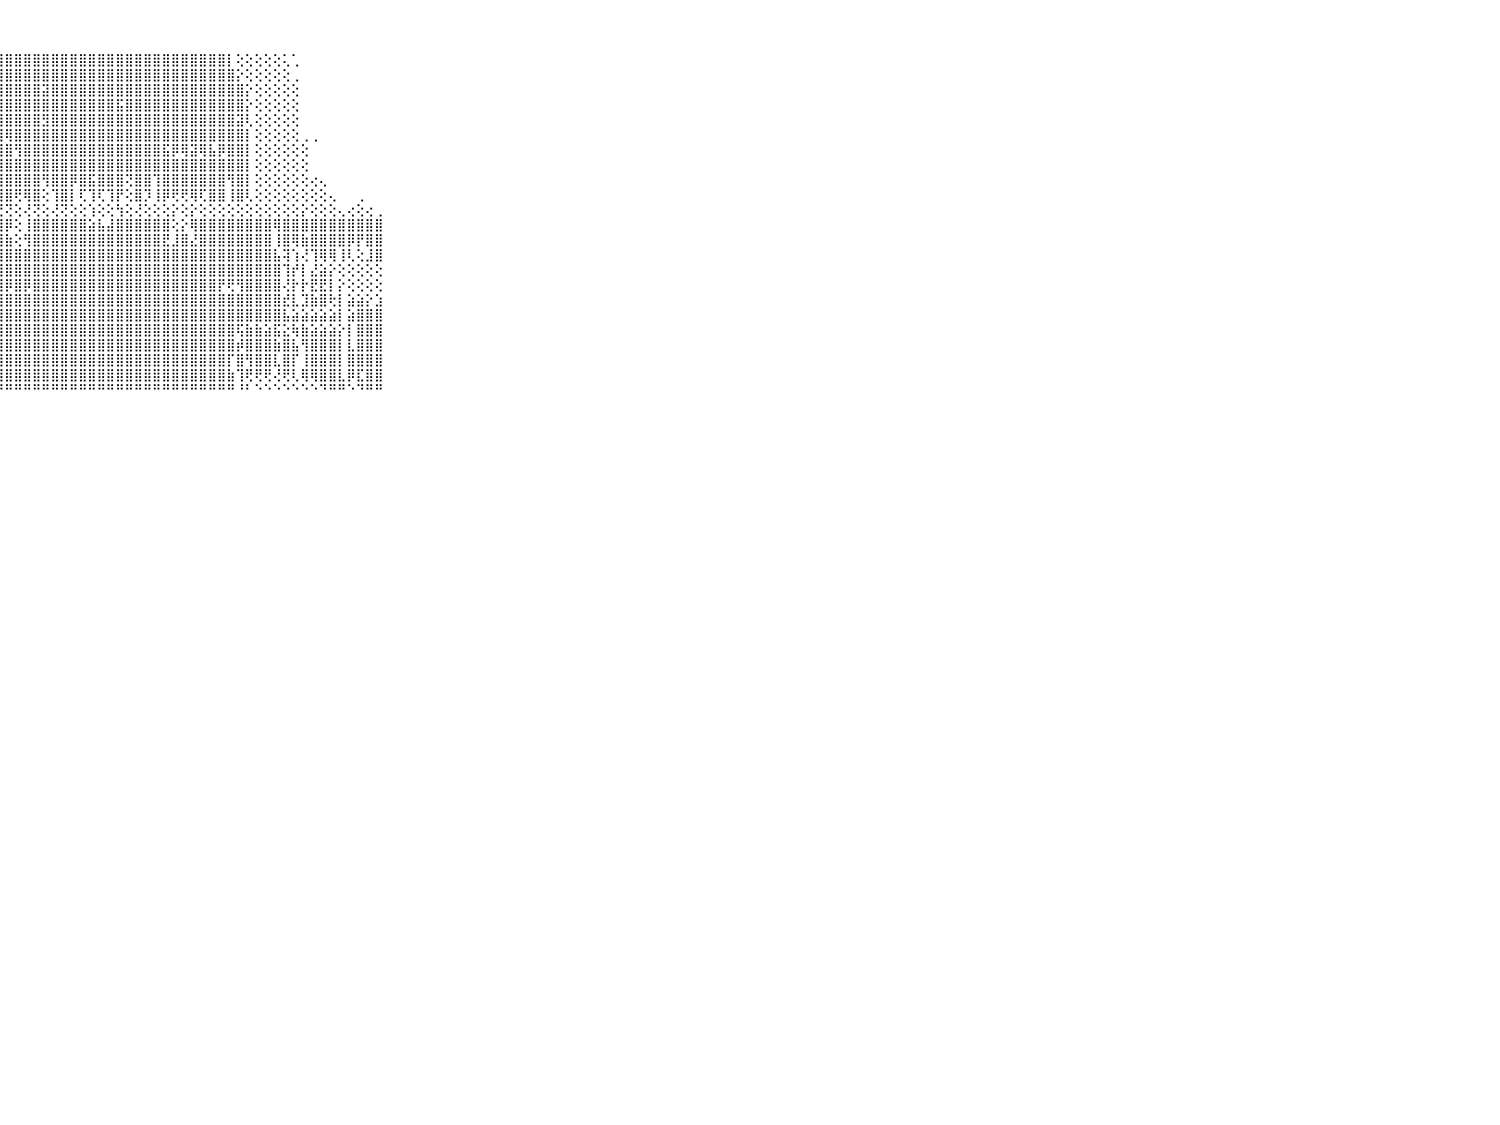

⠀⠀⠀⠀⠀⠀⠀⠀⠀⠀⠀⠀⠀⢕⢕⢕⢕⢕⢕⢕⣸⣯⣿⢿⣿⣿⣿⣿⣿⣿⣿⣿⣿⣿⣿⣿⣿⣿⣿⣿⣿⣿⣿⣿⣿⣿⣿⣿⣿⣿⣿⣿⡇⢕⢕⢕⢕⢕⢅⢁⠀⠀⠀⠀⠀⠀⠀⠀⠀⠀⠀⠀⠀⠀⠀⠀⠀⠀⠀⠀⠀
⠀⠀⠀⠀⠀⠀⠀⠀⠀⠀⠀⠀⠀⢕⢕⢕⢕⢕⢕⣵⣿⣿⣿⣿⣿⣿⣿⣿⣿⣿⣿⣿⣿⣿⣿⣿⣿⣿⣿⣿⣿⣿⣿⣿⣿⣿⣿⣿⣿⣿⣿⣿⣿⡕⢕⢕⢕⢕⢕⢀⠀⠀⠀⠀⠀⠀⠀⠀⠀⠀⠀⠀⠀⠀⠀⠀⠀⠀⠀⠀⠀
⠀⠀⠀⠀⠀⠀⠀⠀⠀⠀⠀⠀⠀⢕⢕⢕⢕⢕⢱⣿⣿⣷⣿⣿⣿⣿⣿⣿⣿⣿⣿⣿⣽⣿⣿⣿⣿⣿⣿⣿⣿⣿⣿⣿⣿⣿⣿⣿⣿⣿⣿⣿⣿⣿⡕⢕⢕⢕⢕⢕⠀⠀⠀⠀⠀⠀⠀⠀⠀⠀⠀⠀⠀⠀⠀⠀⠀⠀⠀⠀⠀
⠀⠀⠀⠀⠀⠀⠀⠀⠀⠀⠀⠀⠀⢕⢕⢕⢕⢕⢱⣿⣿⣿⣿⣿⣿⣿⣿⣿⣿⣿⣿⣿⣿⣿⣿⣿⣿⣿⣿⣿⣯⣿⣿⣿⣿⣿⣿⣿⣿⣿⣿⣿⣿⣿⡕⢕⢕⢕⢕⢕⠀⠀⠀⠀⠀⠀⠀⠀⠀⠀⠀⠀⠀⠀⠀⠀⠀⠀⠀⠀⠀
⠀⠀⠀⠀⠀⠀⠀⠀⠀⠀⠀⠀⢕⢕⢕⢕⢕⢕⢜⣽⣿⣿⣿⣿⣿⣿⣿⣿⣿⣿⣿⣿⣻⣿⣿⣿⣿⣿⣿⣿⣿⣿⣿⣿⣿⣿⣿⣿⣿⣿⣿⣿⣿⣽⢇⢕⢕⢕⢕⢕⠀⠀⠀⠀⠀⠀⠀⠀⠀⠀⠀⠀⠀⠀⠀⠀⠀⠀⠀⠀⠀
⠀⠀⠀⠀⠀⠀⠀⠀⠀⠀⠀⠀⢕⢕⢕⢕⢕⢕⢜⣿⣿⡿⢿⢿⡿⡿⢿⢿⢿⣿⣿⣿⣿⣿⣿⣿⣿⣿⣿⣿⣿⣿⣿⣿⣿⣿⣿⣿⣿⣿⣿⣿⣿⣿⡇⢕⢕⢕⢕⢕⢀⢀⠀⠀⠀⠀⠀⠀⠀⠀⠀⠀⠀⠀⠀⠀⠀⠀⠀⠀⠀
⠀⠀⠀⠀⠀⠀⠀⠀⠀⠀⠀⠀⢕⢕⢕⢕⢕⢕⢕⣿⣿⣟⣷⡟⢟⣿⡟⣻⣿⢻⣿⣿⣿⣿⣿⣿⣿⣿⣿⣿⣿⣿⣿⣿⣿⣯⡿⢿⣽⢿⣧⡿⣿⣿⡇⢕⢕⢕⢕⢕⢕⠀⠀⠀⠀⠀⠀⠀⠀⠀⠀⠀⠀⠀⠀⠀⠀⠀⠀⠀⠀
⠀⠀⠀⠀⠀⠀⠀⠀⠀⠀⠀⢔⢕⢕⢕⢕⢕⢕⢱⣿⣿⣿⣿⣿⣿⣿⣿⣿⣿⣿⣿⣿⣿⣿⣿⣿⣿⣿⣿⣿⣿⣿⣿⣿⣿⣿⣿⣿⣿⣿⣿⣿⣿⣿⡇⢕⢕⢕⢕⢕⢕⠀⠀⠀⠀⠀⠀⠀⠀⠀⠀⠀⠀⠀⠀⠀⠀⠀⠀⠀⠀
⠀⠀⠀⠀⠀⠀⠀⠀⠀⠀⠀⠕⢕⢕⢕⢕⢕⢕⢕⣿⣿⢟⣿⣿⢿⣿⣿⣿⣿⣿⣿⣿⢻⣿⣿⡿⣿⣯⣿⣿⣿⢝⣿⣿⢹⣿⣿⣿⣿⣿⣿⣿⢻⣿⡇⢕⢕⢕⢕⢕⢕⢔⢄⠀⠀⠀⠀⠀⠀⠀⠀⠀⠀⠀⠀⠀⠀⠀⠀⠀⠀
⠀⠀⠀⠀⠀⠀⠀⠀⠀⠀⠀⢕⢕⢕⣵⢕⢕⢕⢕⢿⡝⢕⢫⢿⢜⢾⣿⣿⣿⢟⢿⣿⢕⢹⣿⡇⢏⢹⢏⢹⡟⢕⣿⡹⢸⡿⢟⢟⢿⢏⣿⣿⢸⣿⢇⢕⢕⢕⢕⢕⢕⢕⢕⢄⠀⠀⢀⠀⠀⠀⠀⠀⠀⠀⠀⠀⠀⠀⠀⠀⠀
⠀⠀⠀⠀⠀⠀⠀⠀⠀⠀⠀⢑⢕⢕⢕⢱⢇⢕⢕⢜⢕⢕⢜⢝⢜⢝⢕⢜⢝⢕⢜⢝⢕⢜⢝⢕⢕⢱⢕⢕⢳⢕⢜⢕⢕⢕⡕⢕⡕⢕⢕⢕⢕⢕⢕⢕⢕⢕⢕⢕⡕⢕⢕⢕⢄⢔⢕⢔⢀⠀⠀⠀⠀⠀⠀⠀⠀⠀⠀⠀⠀
⠀⠀⠀⠀⠀⠀⠀⠀⠀⠀⠀⣿⣿⣿⣿⣿⣿⣿⣿⣿⣿⣿⣿⣿⣿⣿⣿⣿⡿⢕⢸⣿⣿⣿⣿⣿⣿⣵⣧⣼⣿⣿⣿⣿⣿⣿⢕⡕⢿⣿⣿⣿⣿⣿⣿⣿⣿⢿⣿⣿⣿⣿⣿⣿⣿⣿⣿⣿⣿⠀⠀⠀⠀⠀⠀⠀⠀⠀⠀⠀⠀
⠀⠀⠀⠀⠀⠀⠀⠀⠀⠀⠀⣿⣿⣿⣿⣿⣿⣿⣿⣿⣿⣿⣿⣿⣿⣿⣿⣿⣷⢕⢻⣿⣿⣿⣿⣿⣿⣿⣿⣿⣿⣿⣿⣿⣿⣟⣸⣿⣜⣿⣿⣿⣿⣿⣿⣿⣿⢸⣿⢿⣷⣿⣿⣿⣿⡿⡟⣿⣿⠀⠀⠀⠀⠀⠀⠀⠀⠀⠀⠀⠀
⠀⠀⠀⠀⠀⠀⠀⠀⠀⠀⠀⣹⣿⣝⣿⣿⣿⣿⣿⣿⣿⣿⣿⣿⣼⣿⣿⣿⣿⣿⣿⣿⣿⣿⣿⣿⣿⣿⣿⣿⣿⣿⣿⣿⣿⣿⣿⣿⣿⣿⣿⣿⣿⣿⣿⣿⣿⣧⢽⢱⢜⢹⢿⢿⢸⢇⢕⣸⣿⠀⠀⠀⠀⠀⠀⠀⠀⠀⠀⠀⠀
⠀⠀⠀⠀⠀⠀⠀⠀⠀⠀⠀⣽⣿⢿⣿⣿⣿⣿⣿⣿⢻⢟⡟⢟⣻⣿⣿⣿⣿⣿⣿⣿⣿⣿⣿⣿⣿⣿⣿⣿⣿⣿⣿⣿⣿⣿⣿⣿⣿⣿⣿⣿⣿⣿⣿⣿⣿⣿⢹⡞⡇⣜⣵⡕⢕⢕⢕⢕⢕⠀⠀⠀⠀⠀⠀⠀⠀⠀⠀⠀⠀
⠀⠀⠀⠀⠀⠀⠀⠀⠀⠀⠀⣻⣿⢸⣿⣿⣿⣿⣿⣿⣸⣿⣿⣿⣿⣿⣿⣿⡿⣿⡿⣿⣿⣿⣿⣿⣿⣿⣿⣿⣿⣿⣿⣿⣿⣿⣿⣿⣿⣿⣿⡟⢟⢻⣿⣿⣿⣿⢜⡗⡗⣟⣟⡇⡕⢕⢕⢕⢕⠀⠀⠀⠀⠀⠀⠀⠀⠀⠀⠀⠀
⠀⠀⠀⠀⠀⠀⠀⠀⠀⠀⠀⢱⣽⣼⣿⣽⣿⣿⣿⣏⣿⣿⣿⣿⣿⣿⣿⣿⣿⣿⣿⣿⣿⣿⣿⣿⣿⣿⣿⣿⣿⣿⣿⣿⣿⣿⣿⣿⣿⣿⣿⣿⣿⣿⣿⣿⣿⣿⣞⣇⣹⣷⣿⢗⡇⣵⣵⡕⣱⠀⠀⠀⠀⠀⠀⠀⠀⠀⠀⠀⠀
⠀⠀⠀⠀⠀⠀⠀⠀⠀⠀⠀⣿⣿⣿⣿⣿⣿⣿⣿⣿⣿⣿⣿⣿⣿⣿⣿⣿⣿⣿⣿⣿⣿⣿⣿⣿⣿⣿⣿⣿⣿⣿⣿⣿⣿⣿⣿⣿⣿⣿⣿⣿⣿⣿⣿⣿⣿⣿⣧⣵⣵⣵⣵⣵⡇⣵⣿⣿⣿⠀⠀⠀⠀⠀⠀⠀⠀⠀⠀⠀⠀
⠀⠀⠀⠀⠀⠀⠀⠀⠀⠀⠀⣿⣿⣿⣿⣿⣿⣿⣿⣿⣿⣿⣿⣿⣿⣿⣿⣿⣿⣿⣿⣿⣿⣿⣿⣿⣿⣿⣿⣿⣿⣿⣿⣿⣿⣿⣿⣿⣿⣿⣿⣿⣿⢯⣷⣷⣵⣯⣕⢷⣷⣵⣵⣵⡕⡇⣿⣿⣿⠀⠀⠀⠀⠀⠀⠀⠀⠀⠀⠀⠀
⠀⠀⠀⠀⠀⠀⠀⠀⠀⠀⠀⣿⣿⣿⣿⣿⣿⣿⣿⡟⢇⢹⣯⣼⣻⣿⣿⣿⣿⣿⣿⣿⣿⣿⣿⣿⣿⣿⣿⣿⣿⣿⣿⣿⣿⣿⣿⣿⣿⣿⣿⣿⣿⡾⣿⣿⣿⣷⣿⣧⢻⣿⣿⣿⡇⣇⣿⣿⣿⠀⠀⠀⠀⠀⠀⠀⠀⠀⠀⠀⠀
⠀⠀⠀⠀⠀⠀⠀⠀⠀⠀⠀⢕⢱⢾⣿⣿⣿⣿⣿⣧⣗⣵⣿⣾⣿⣿⣿⣿⣿⣿⣿⣿⣿⣿⣿⣿⣿⣿⣿⣿⣿⣿⣿⣿⣿⣿⣿⣿⣿⣿⣿⣿⡏⣿⢻⣿⣿⣇⣿⡏⢸⣿⣿⣿⡇⣿⣿⣿⣿⠀⠀⠀⠀⠀⠀⠀⠀⠀⠀⠀⠀
⠀⠀⠀⠀⠀⠀⠀⠀⠀⠀⠀⡕⢇⣿⣿⣿⣿⣿⣿⣿⣿⣿⣿⣿⣿⣿⣿⣿⣿⣿⣿⣿⣿⣿⣿⣿⣿⣿⣿⣿⣿⣿⣿⣿⣿⣿⣿⣿⣿⣿⣿⣿⣷⢹⢟⢟⢟⢜⢟⢇⢿⢿⣿⣿⣇⡿⣏⣿⣿⠀⠀⠀⠀⠀⠀⠀⠀⠀⠀⠀⠀
⠀⠀⠀⠀⠀⠀⠀⠀⠀⠀⠀⠑⠃⠛⠙⠛⠛⠛⠛⠛⠛⠛⠛⠛⠛⠛⠛⠛⠛⠛⠛⠛⠛⠛⠛⠛⠛⠛⠛⠛⠛⠛⠛⠛⠛⠛⠛⠛⠛⠛⠛⠛⠛⠘⠃⠑⠑⠑⠑⠑⠑⠑⠙⠛⠛⠑⠙⠛⠛⠀⠀⠀⠀⠀⠀⠀⠀⠀⠀⠀⠀